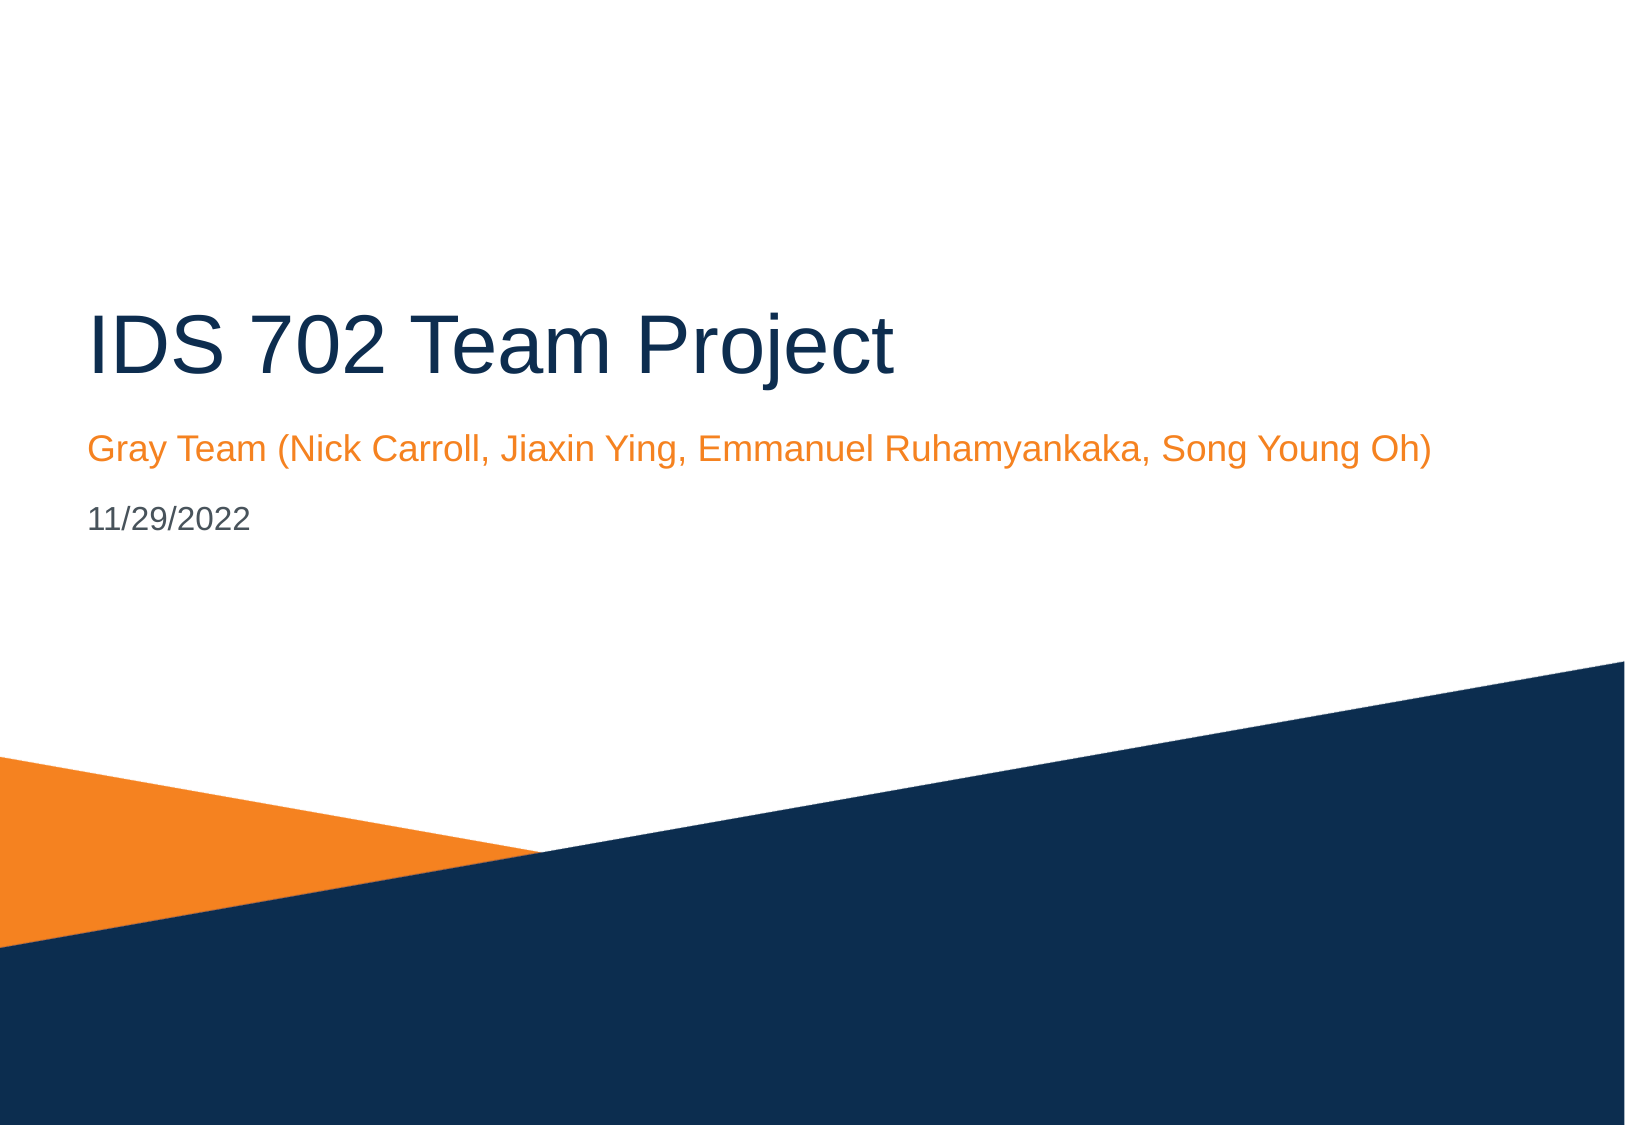

# IDS 702 Team Project
Gray Team (Nick Carroll, Jiaxin Ying, Emmanuel Ruhamyankaka, Song Young Oh)
11/29/2022